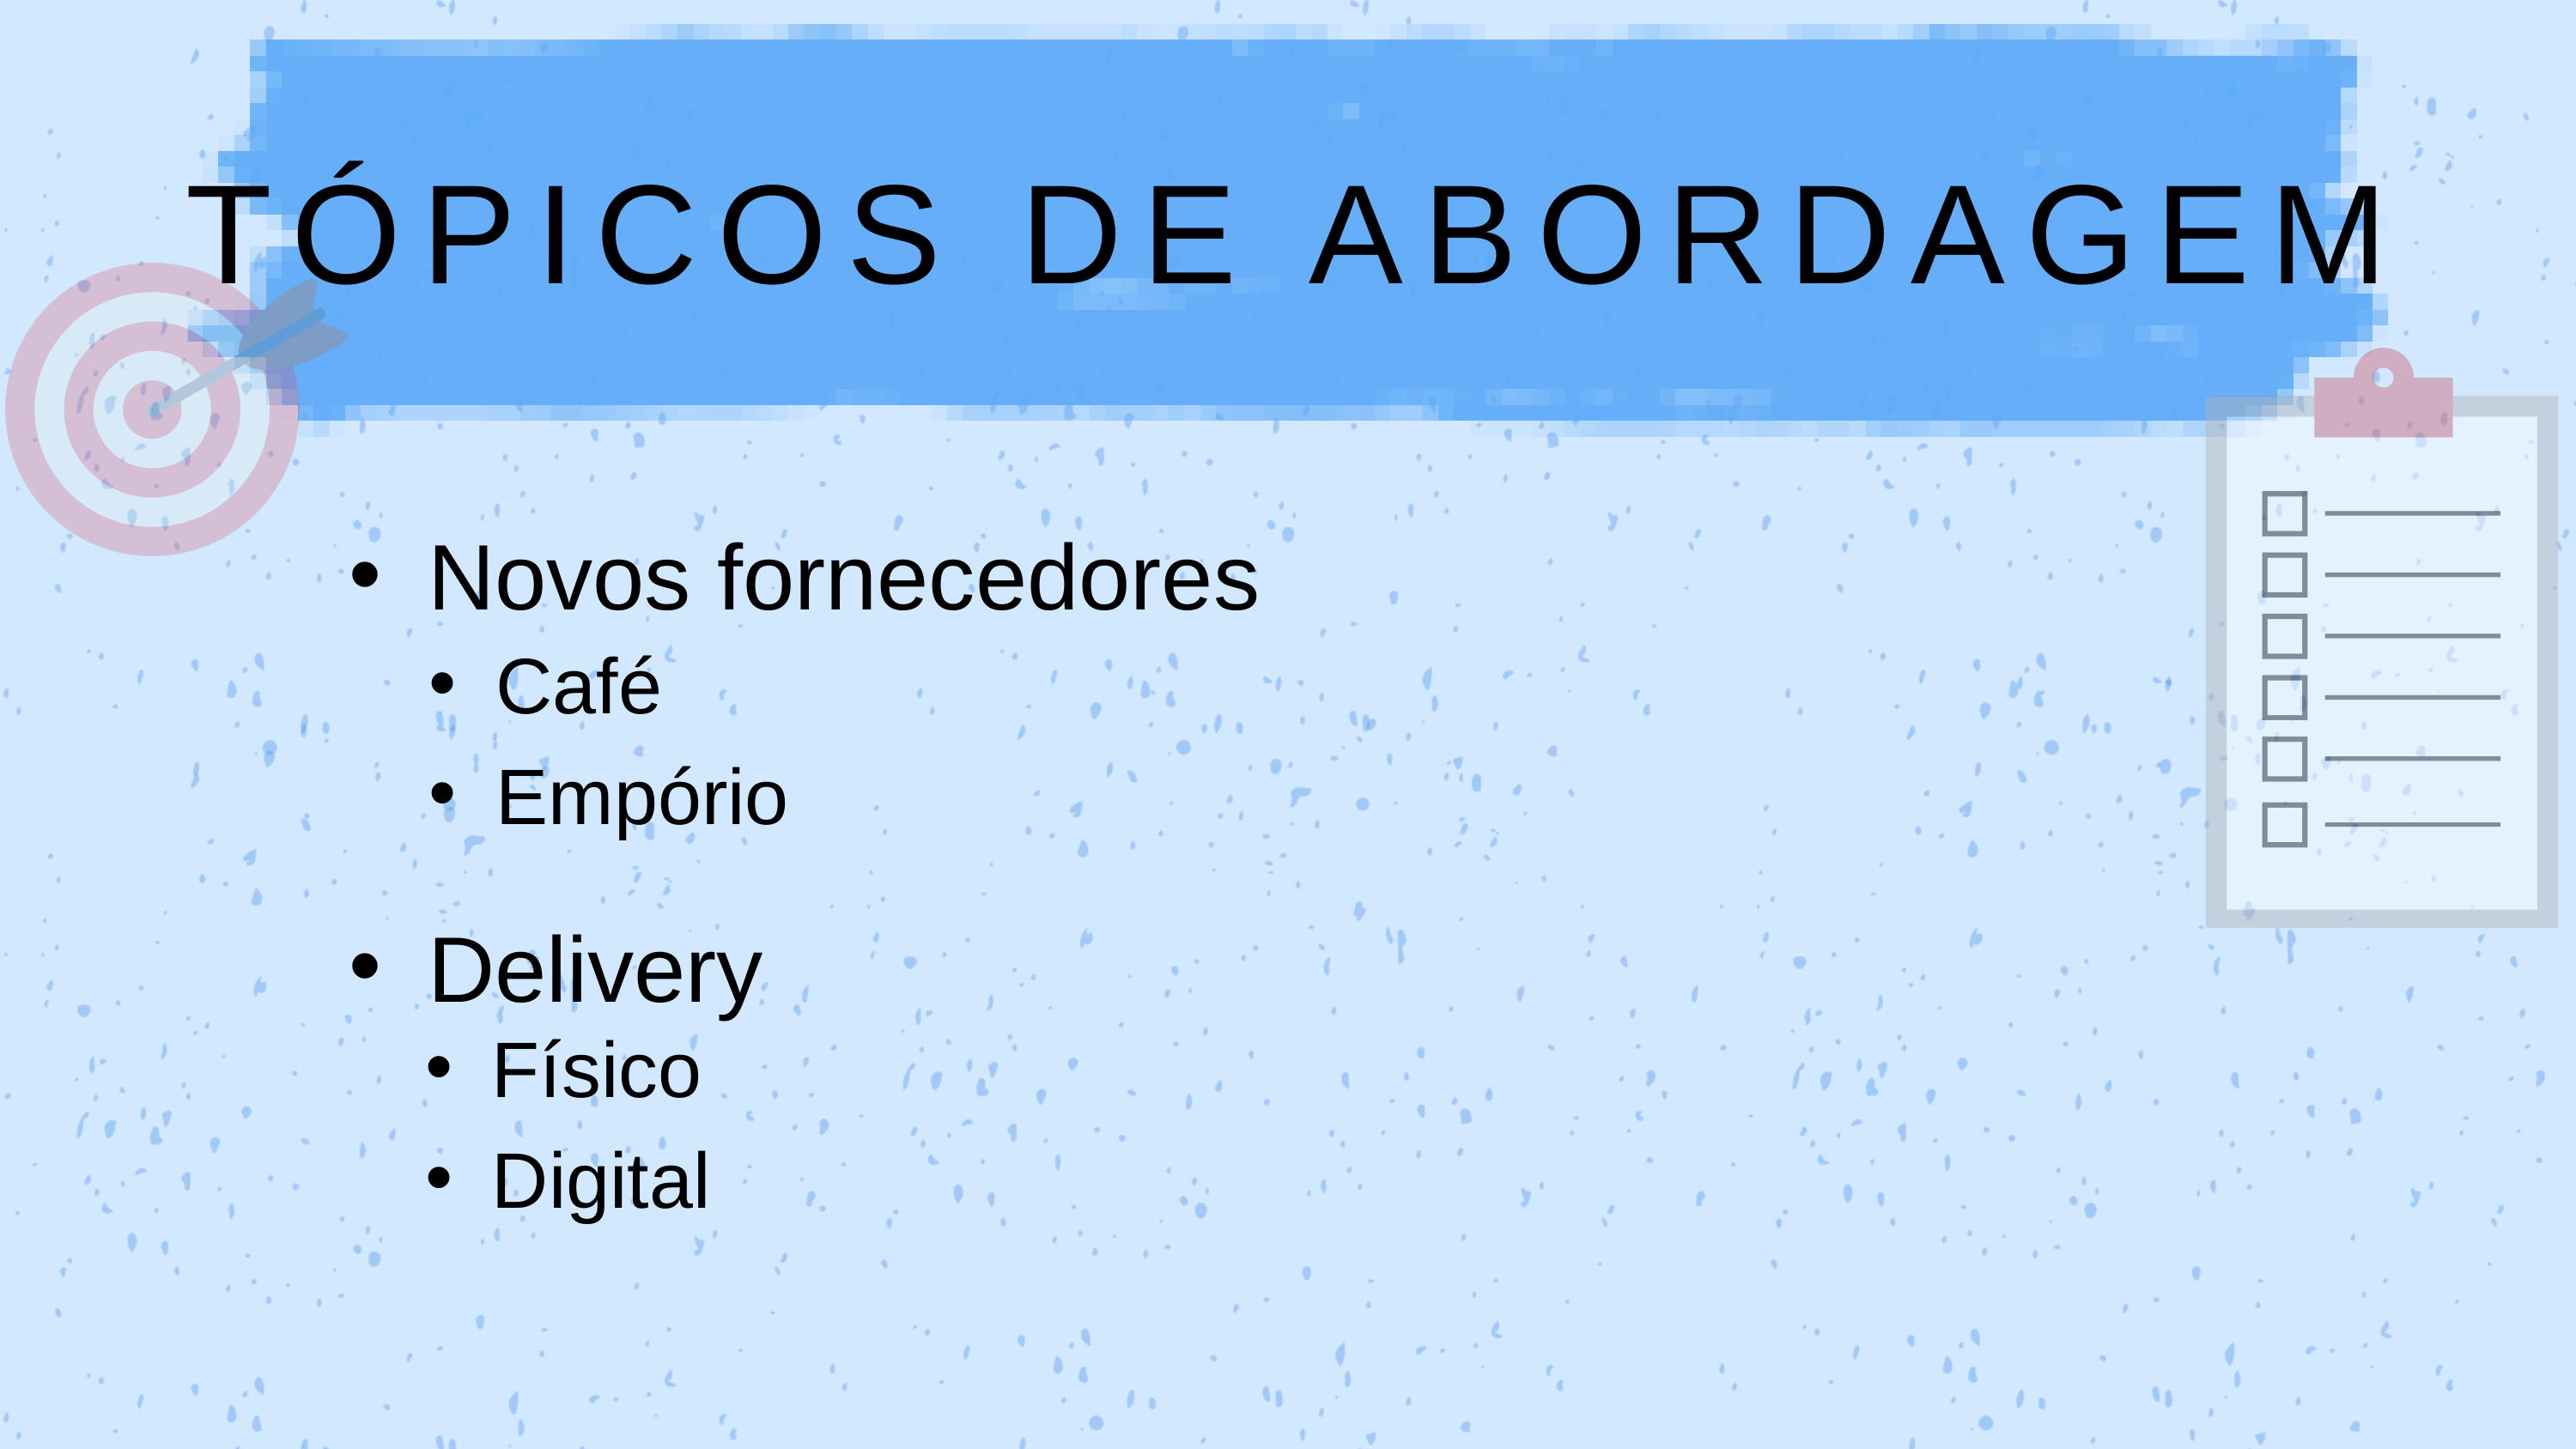

TÓPICOS DE ABORDAGEM

Novos fornecedores
Café
Empório

Delivery
Físico
Digital